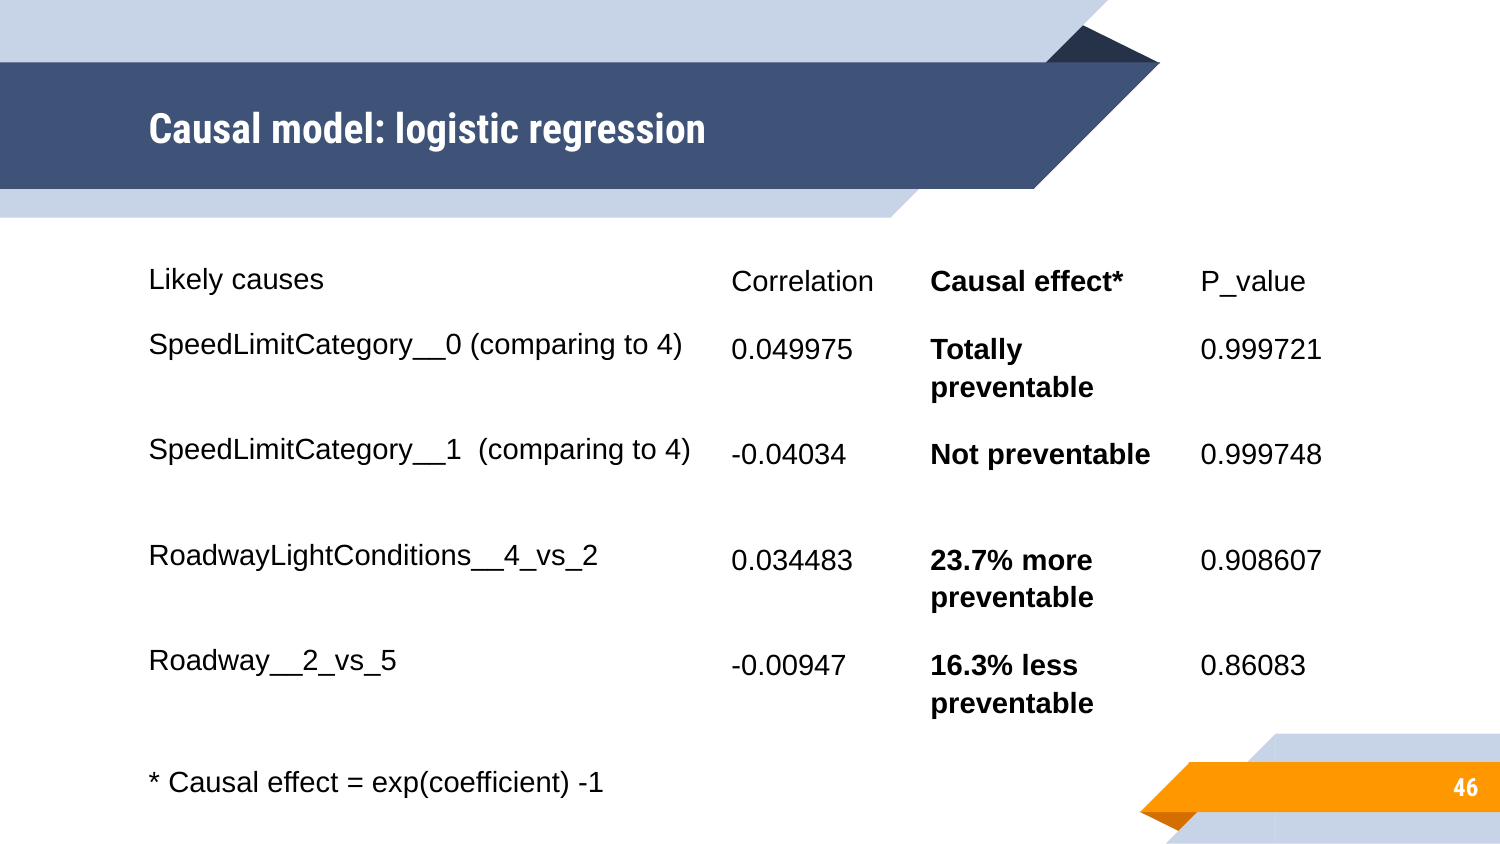

# Causal model: logistic regression
|  | Correlation | Causal effect\* | P\_value |
| --- | --- | --- | --- |
| SpeedLimitCategory\_\_0 (comparing to 4) | 0.049975 | Totally preventable | 0.999721 |
| SpeedLimitCategory\_\_1 (comparing to 4) | -0.04034 | Not preventable | 0.999748 |
| RoadwayLightConditions\_\_4\_vs\_2 | 0.034483 | 23.7% more preventable | 0.908607 |
| Roadway\_\_2\_vs\_5 | -0.00947 | 16.3% less preventable | 0.86083 |
Likely causes
* Causal effect = exp(coefficient) -1
46